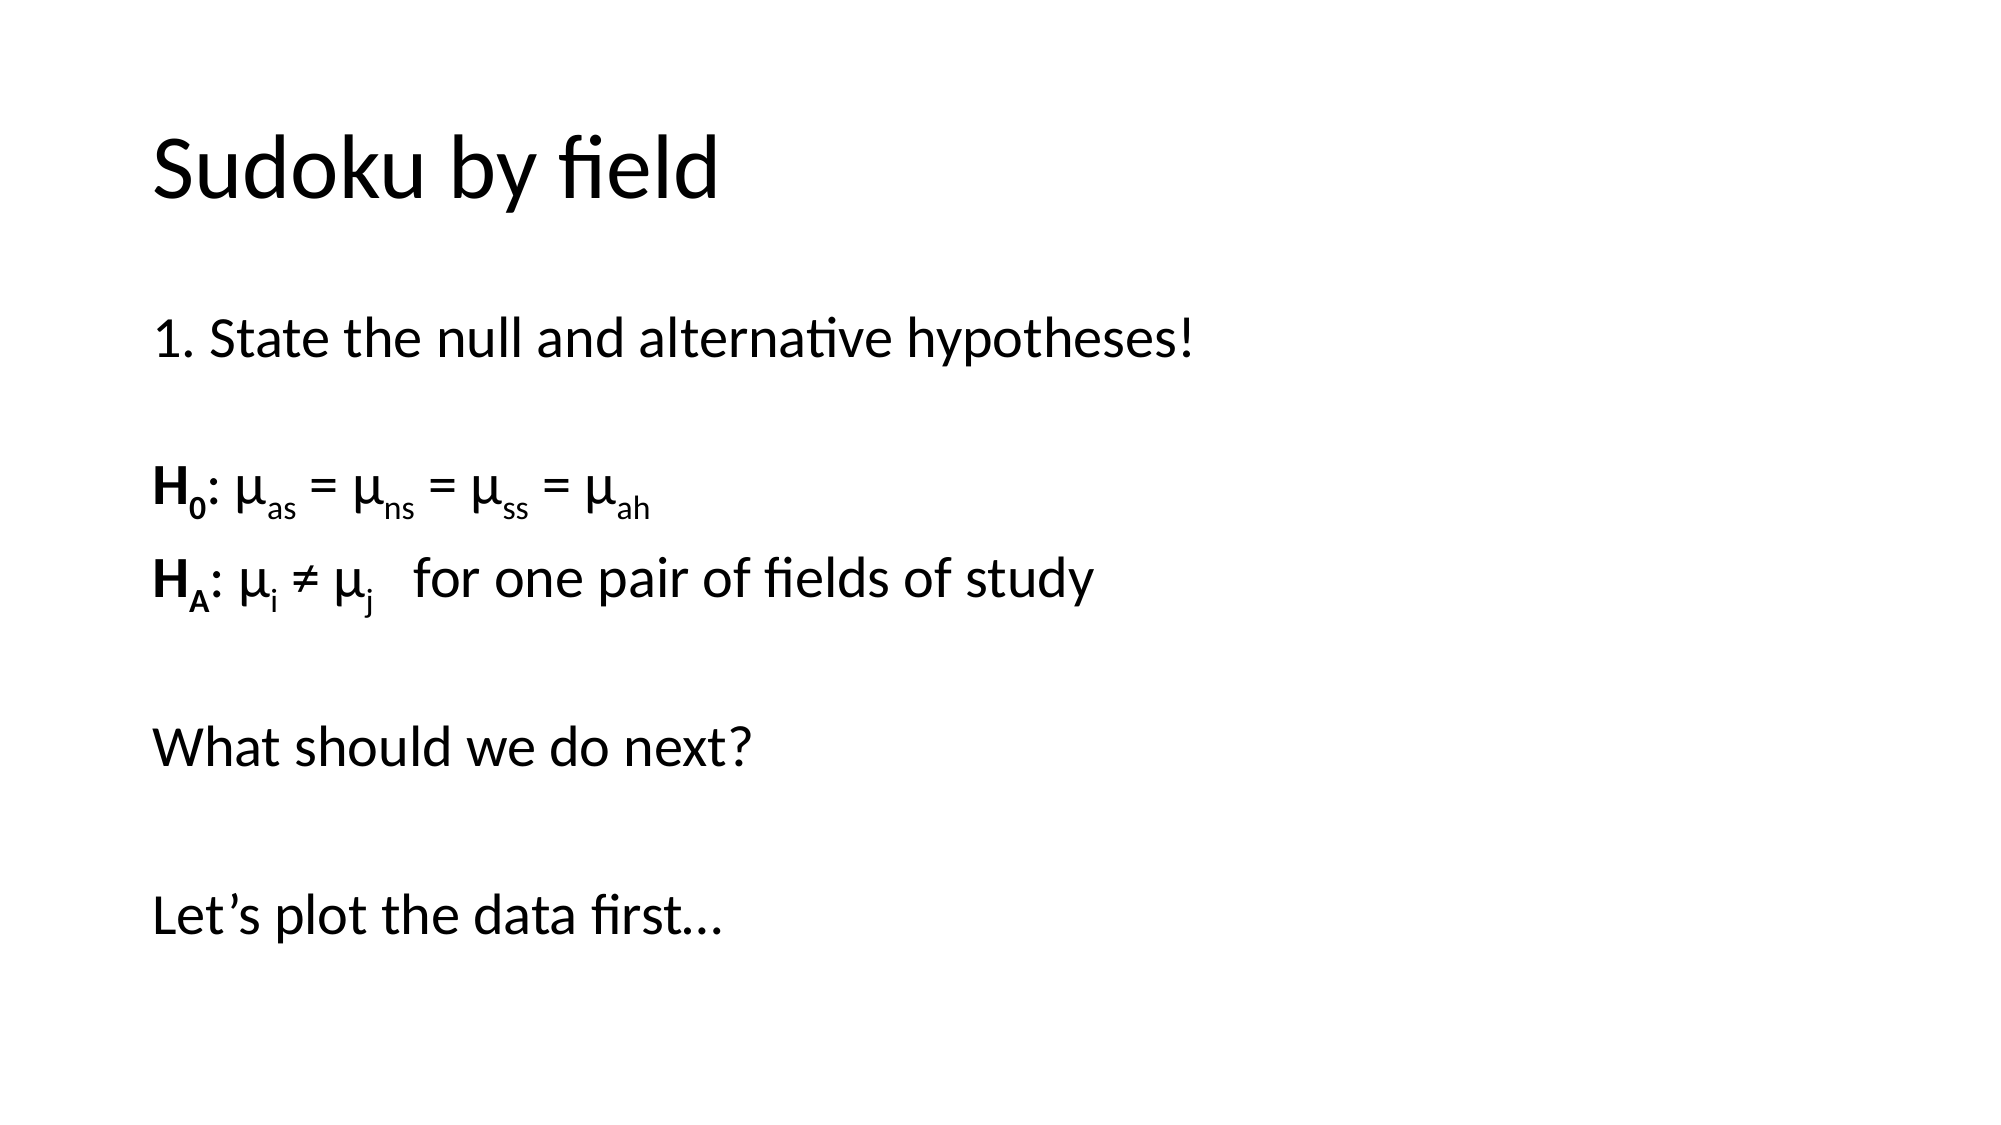

# Sudoku by field
1. State the null and alternative hypotheses!

H0: μas = μns = μss = μah
HA: μi ≠ μj   for one pair of fields of study

What should we do next?

Let’s plot the data first…